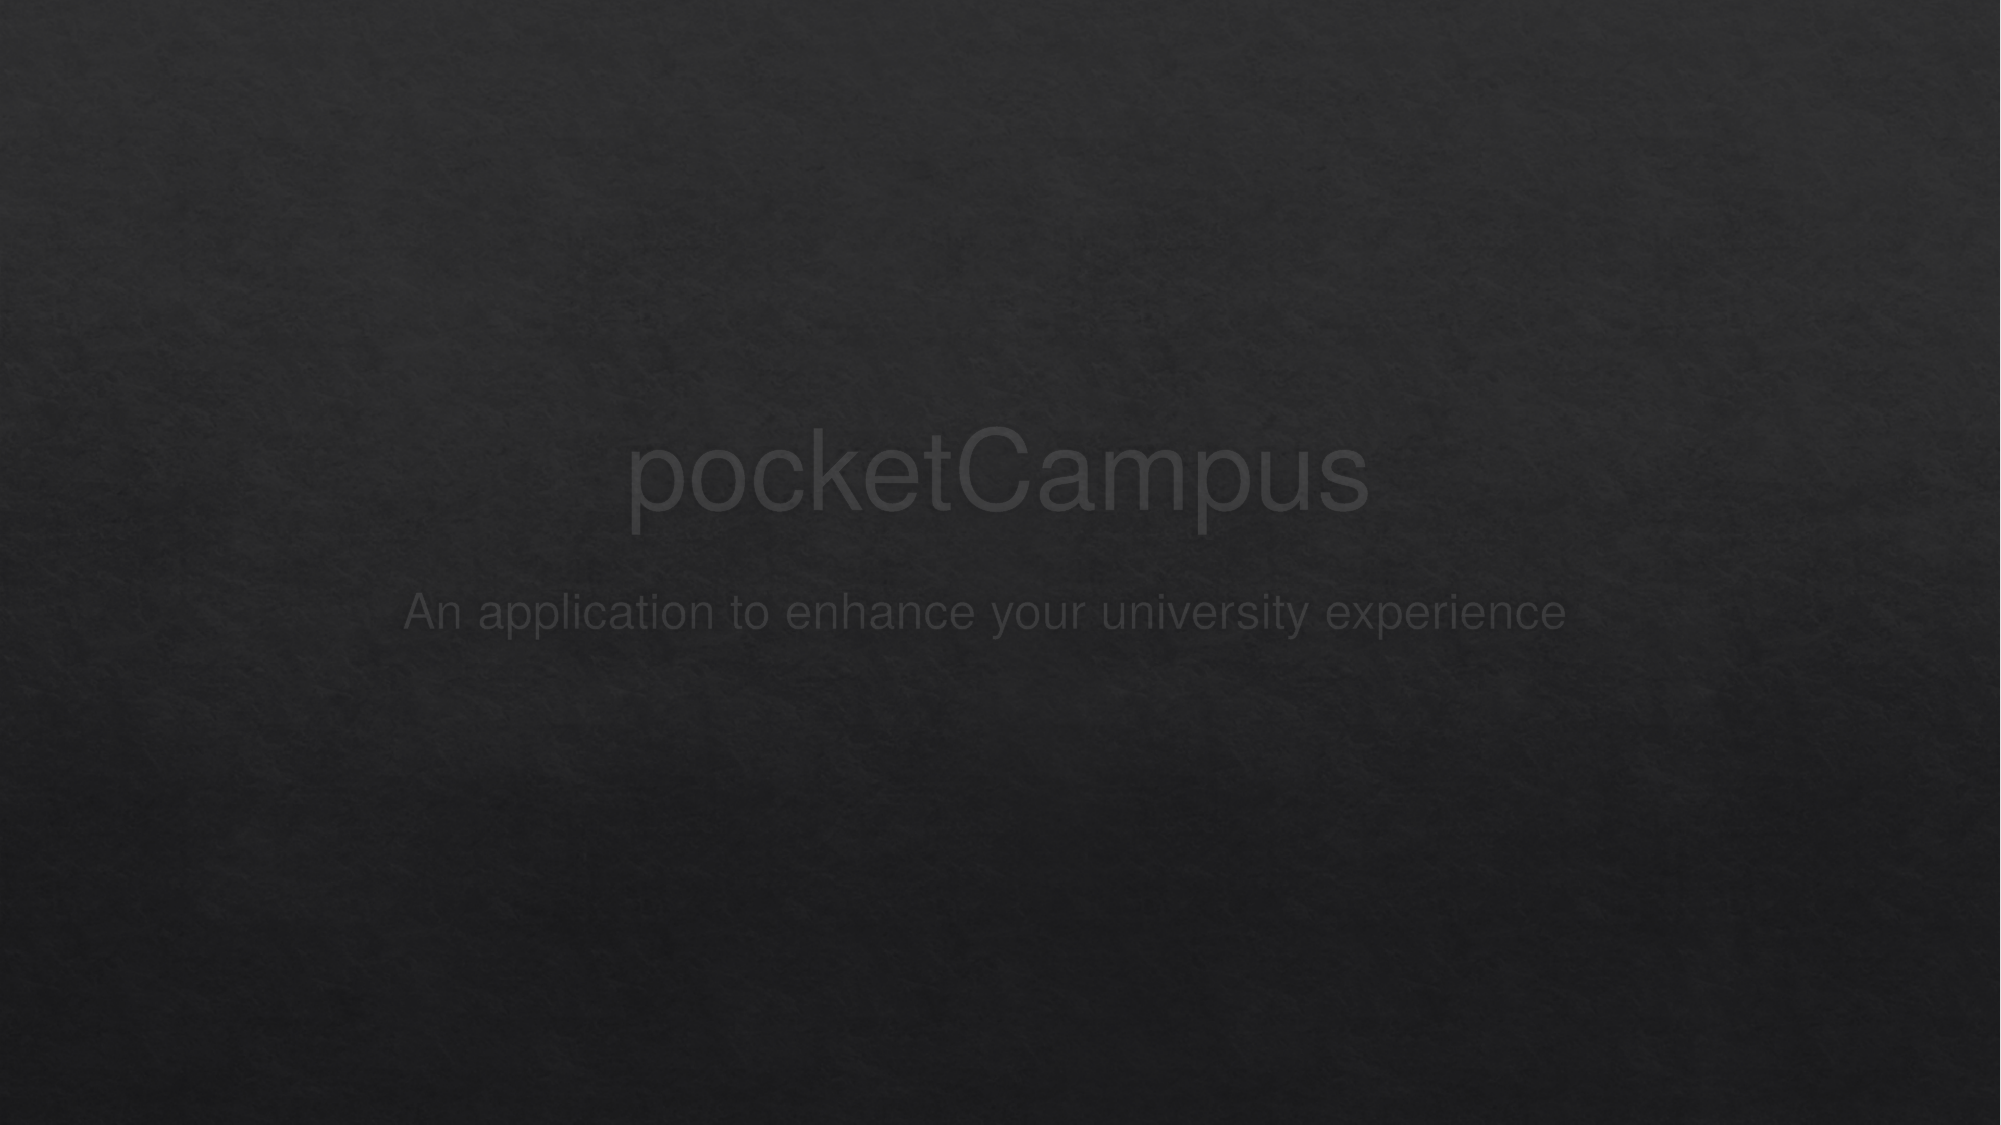

# pocketCampus
An application to enhance your university experience